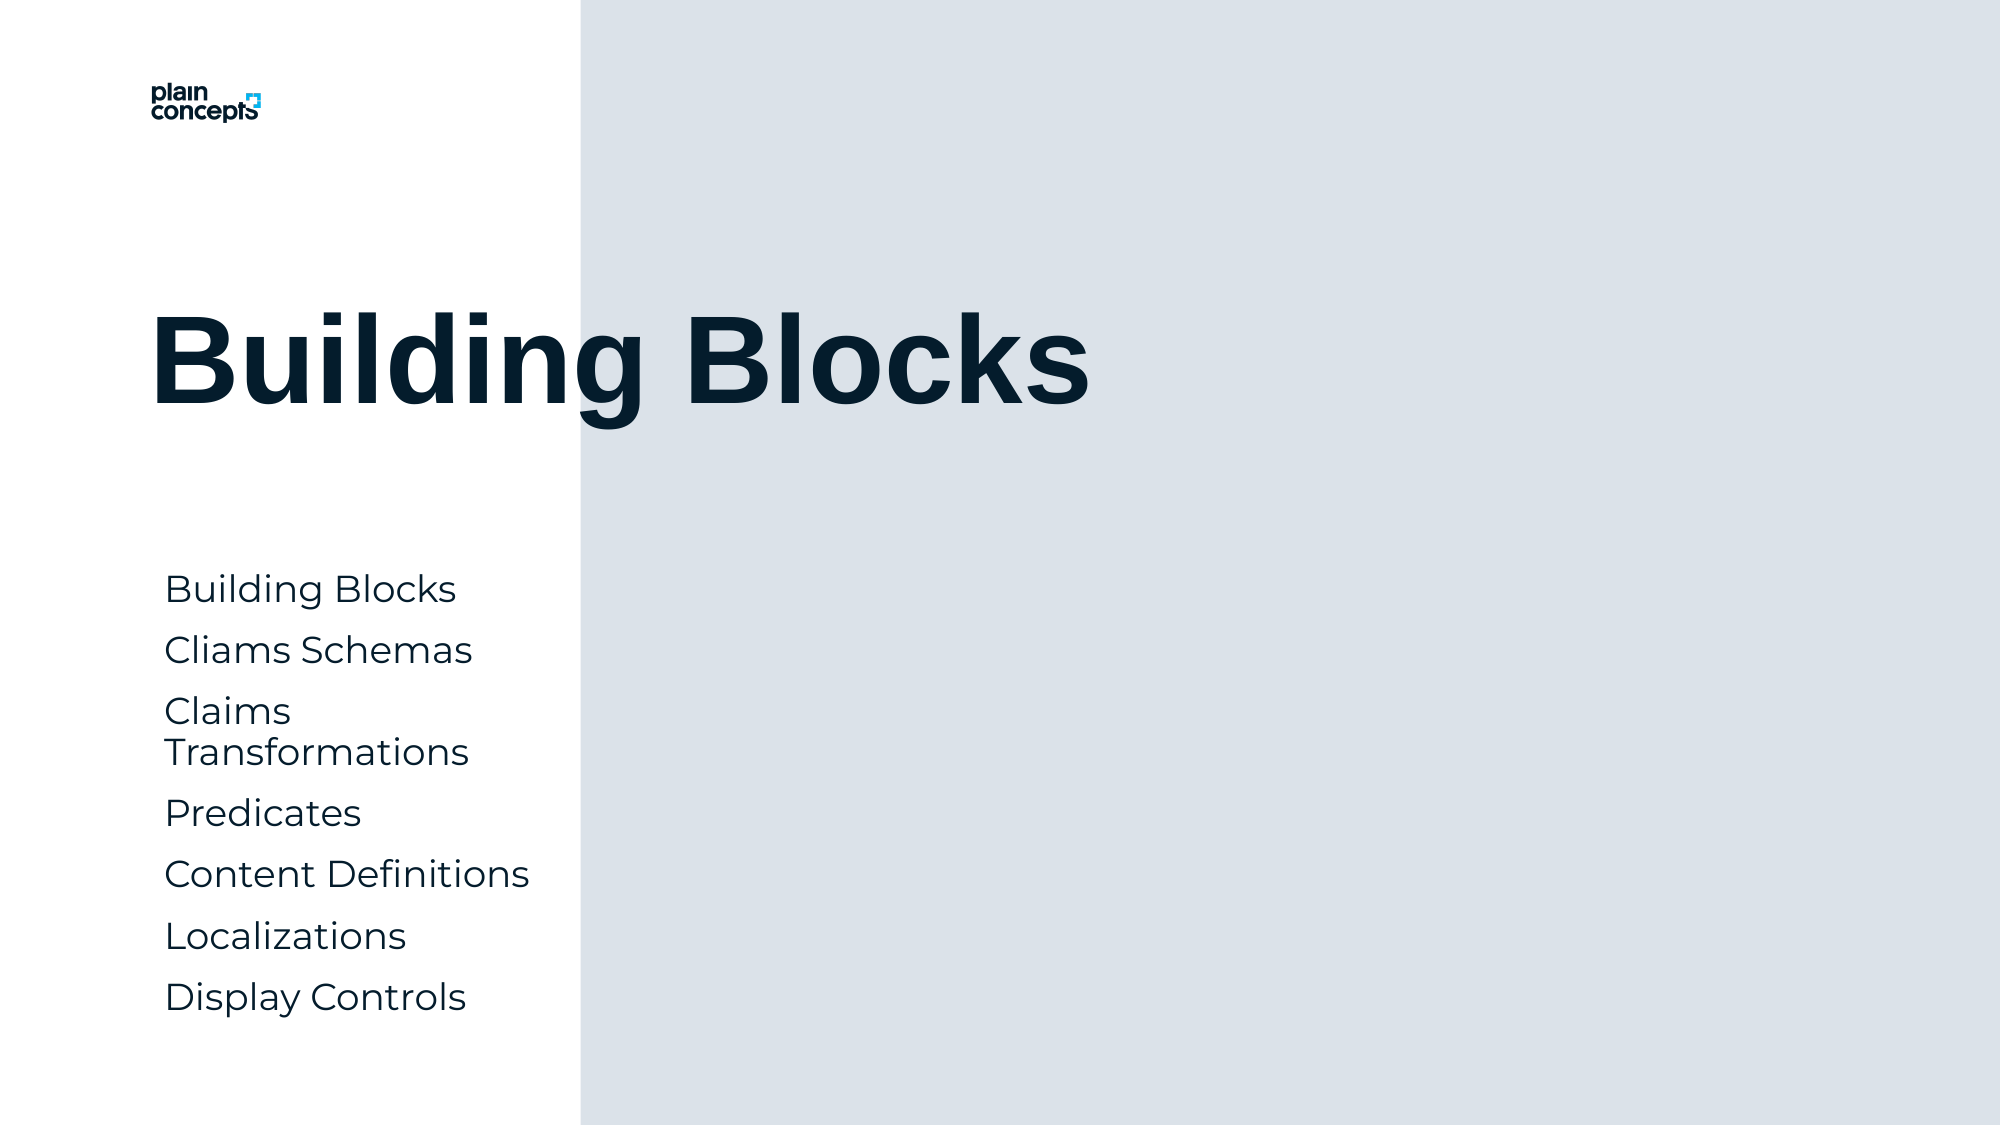

Building Blocks
Building Blocks
Cliams Schemas
Claims Transformations
Predicates
Content Definitions
Localizations
Display Controls